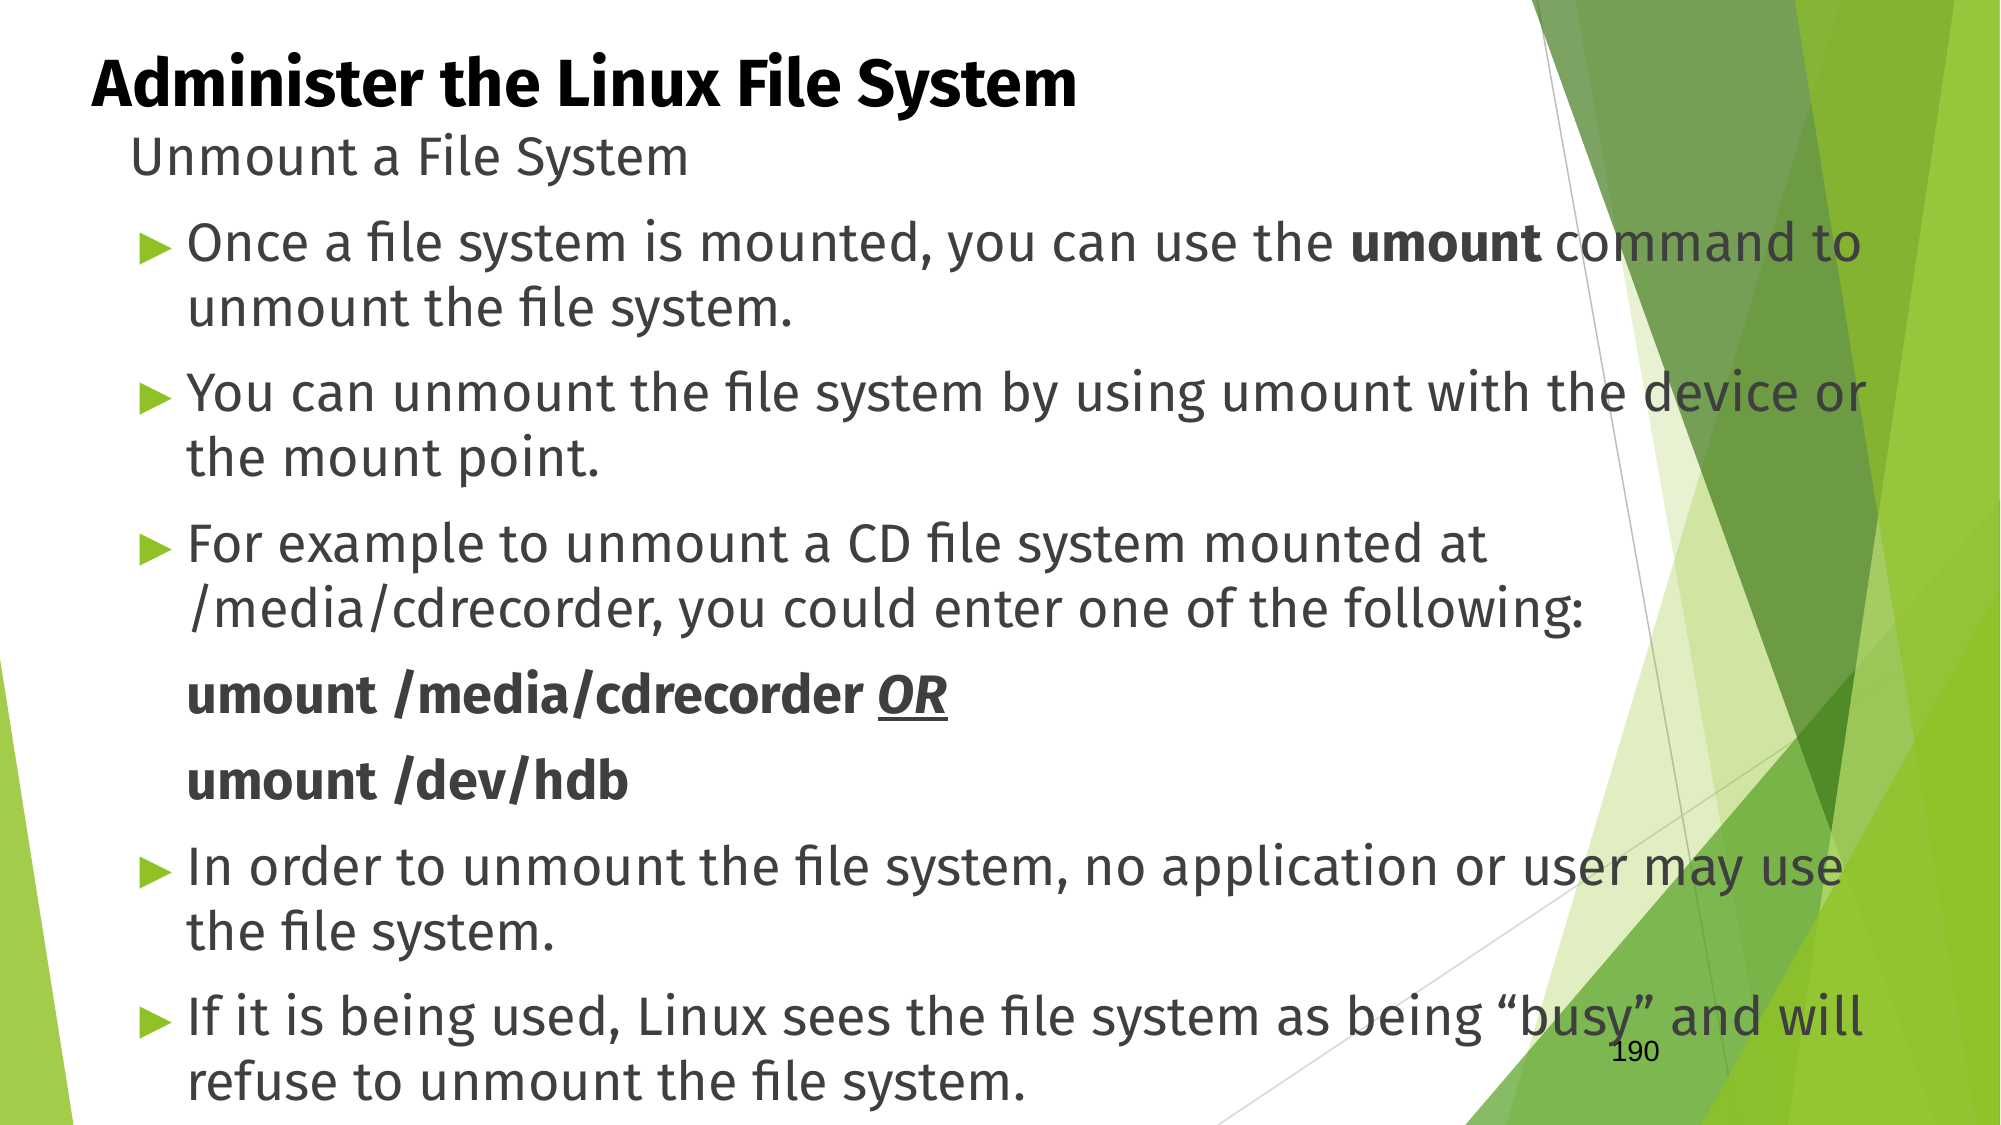

Administer the Linux File System
Unmount a File System
Once a file system is mounted, you can use the umount command to unmount the file system.
You can unmount the file system by using umount with the device or the mount point.
For example to unmount a CD file system mounted at /media/cdrecorder, you could enter one of the following:
	umount /media/cdrecorder OR
	umount /dev/hdb
In order to unmount the file system, no application or user may use the file system.
If it is being used, Linux sees the file system as being “busy” and will refuse to unmount the file system.

190